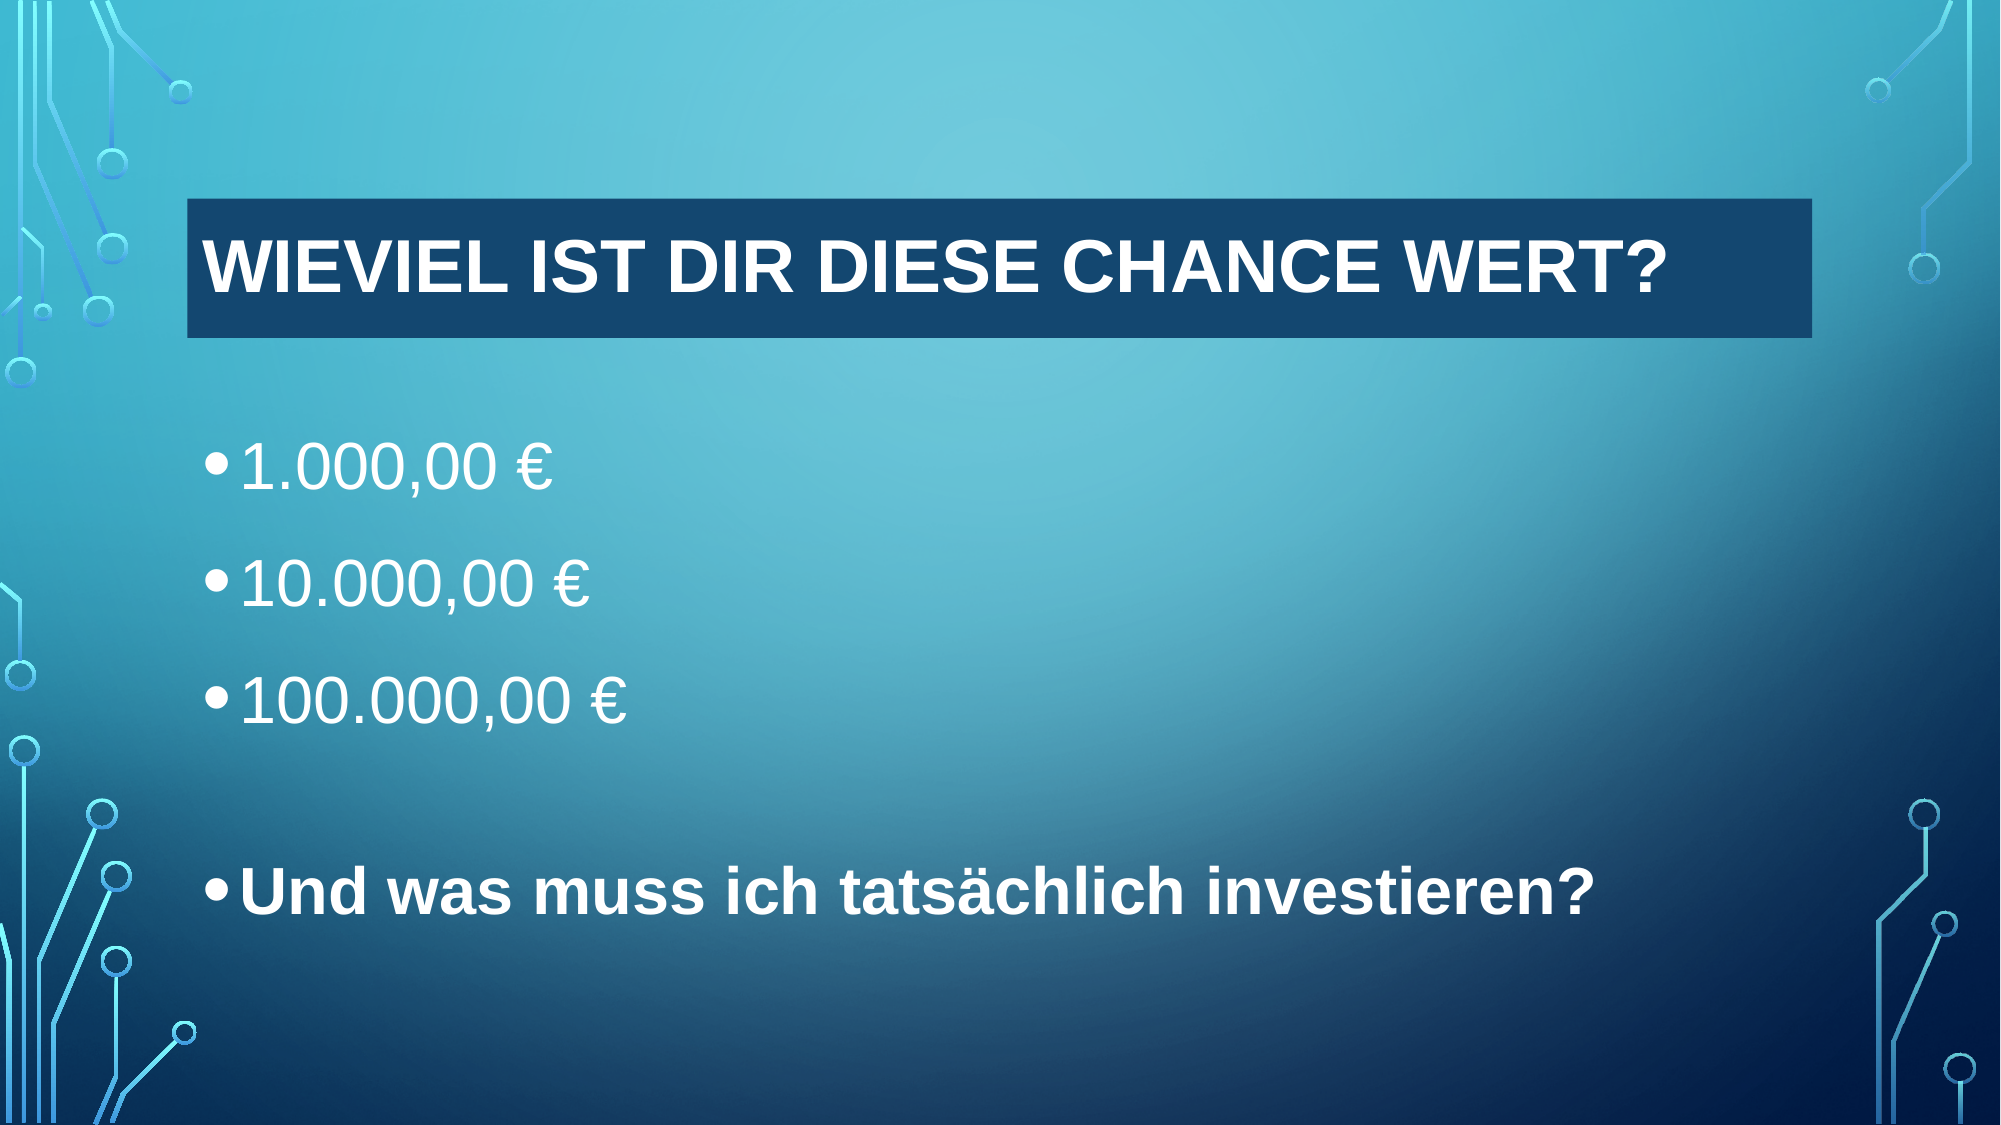

# Wieviel ist Dir diese Chance Wert?
1.000,00 €
10.000,00 €
100.000,00 €

Und was muss ich tatsächlich investieren?